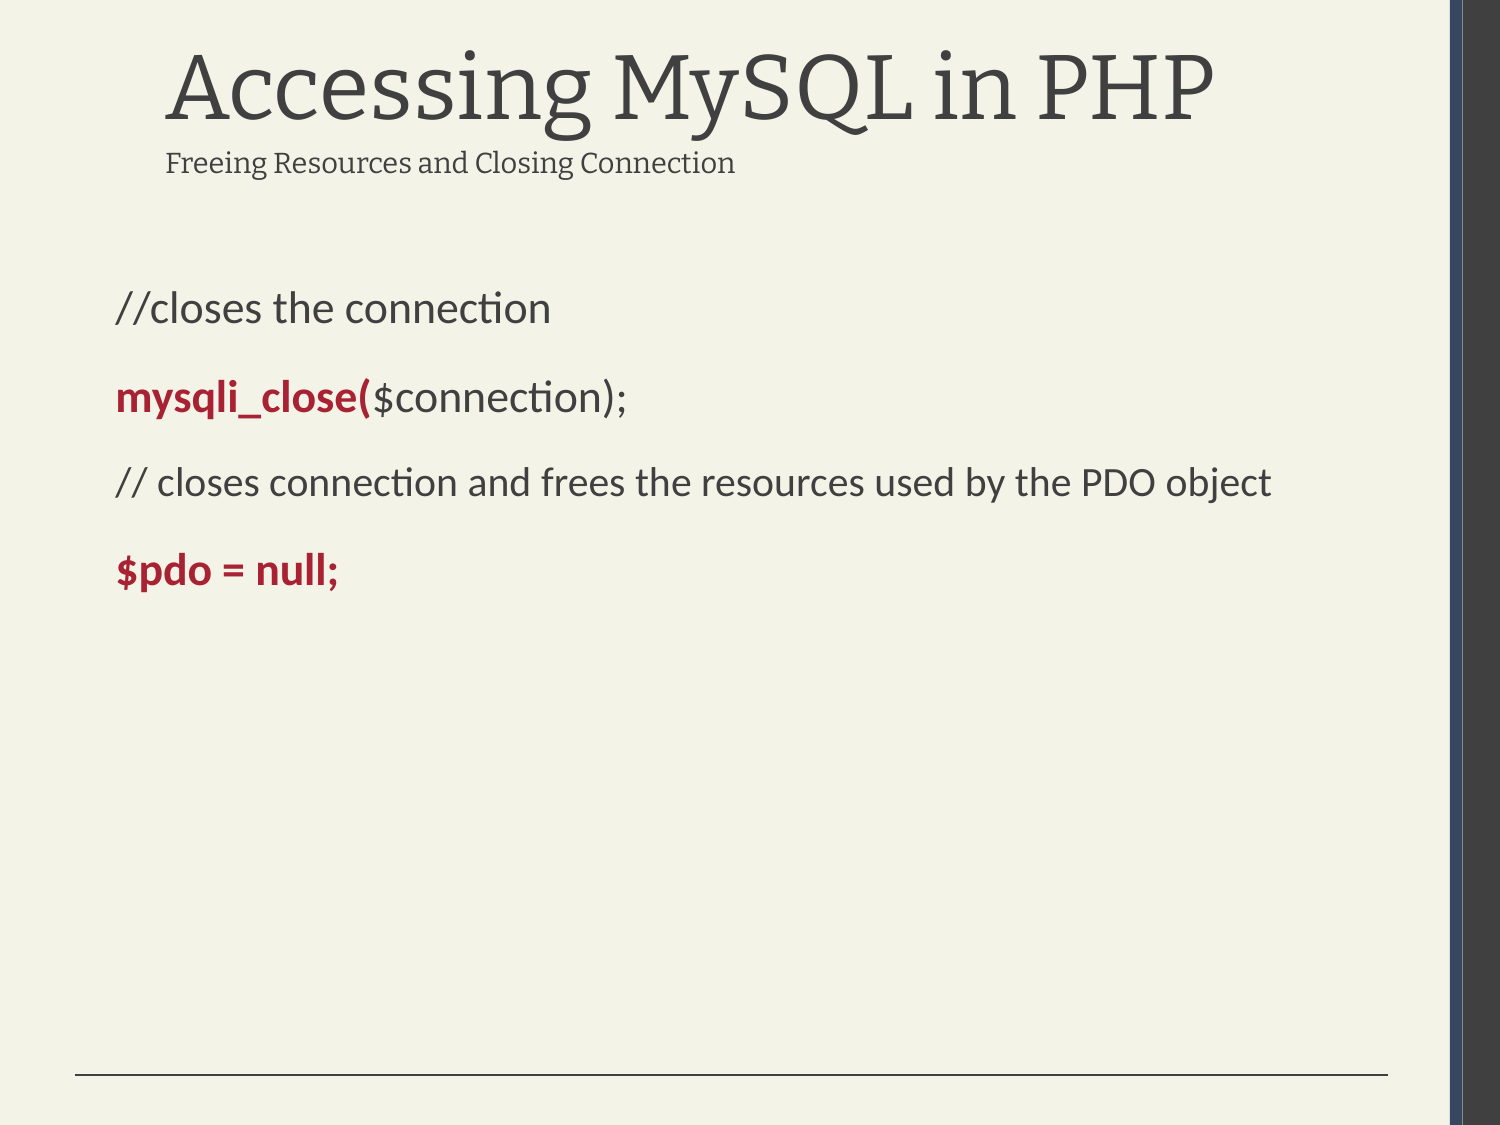

# Accessing MySQL in PHP
Freeing Resources and Closing Connection
//closes the connection
mysqli_close($connection);
// closes connection and frees the resources used by the PDO object
$pdo = null;